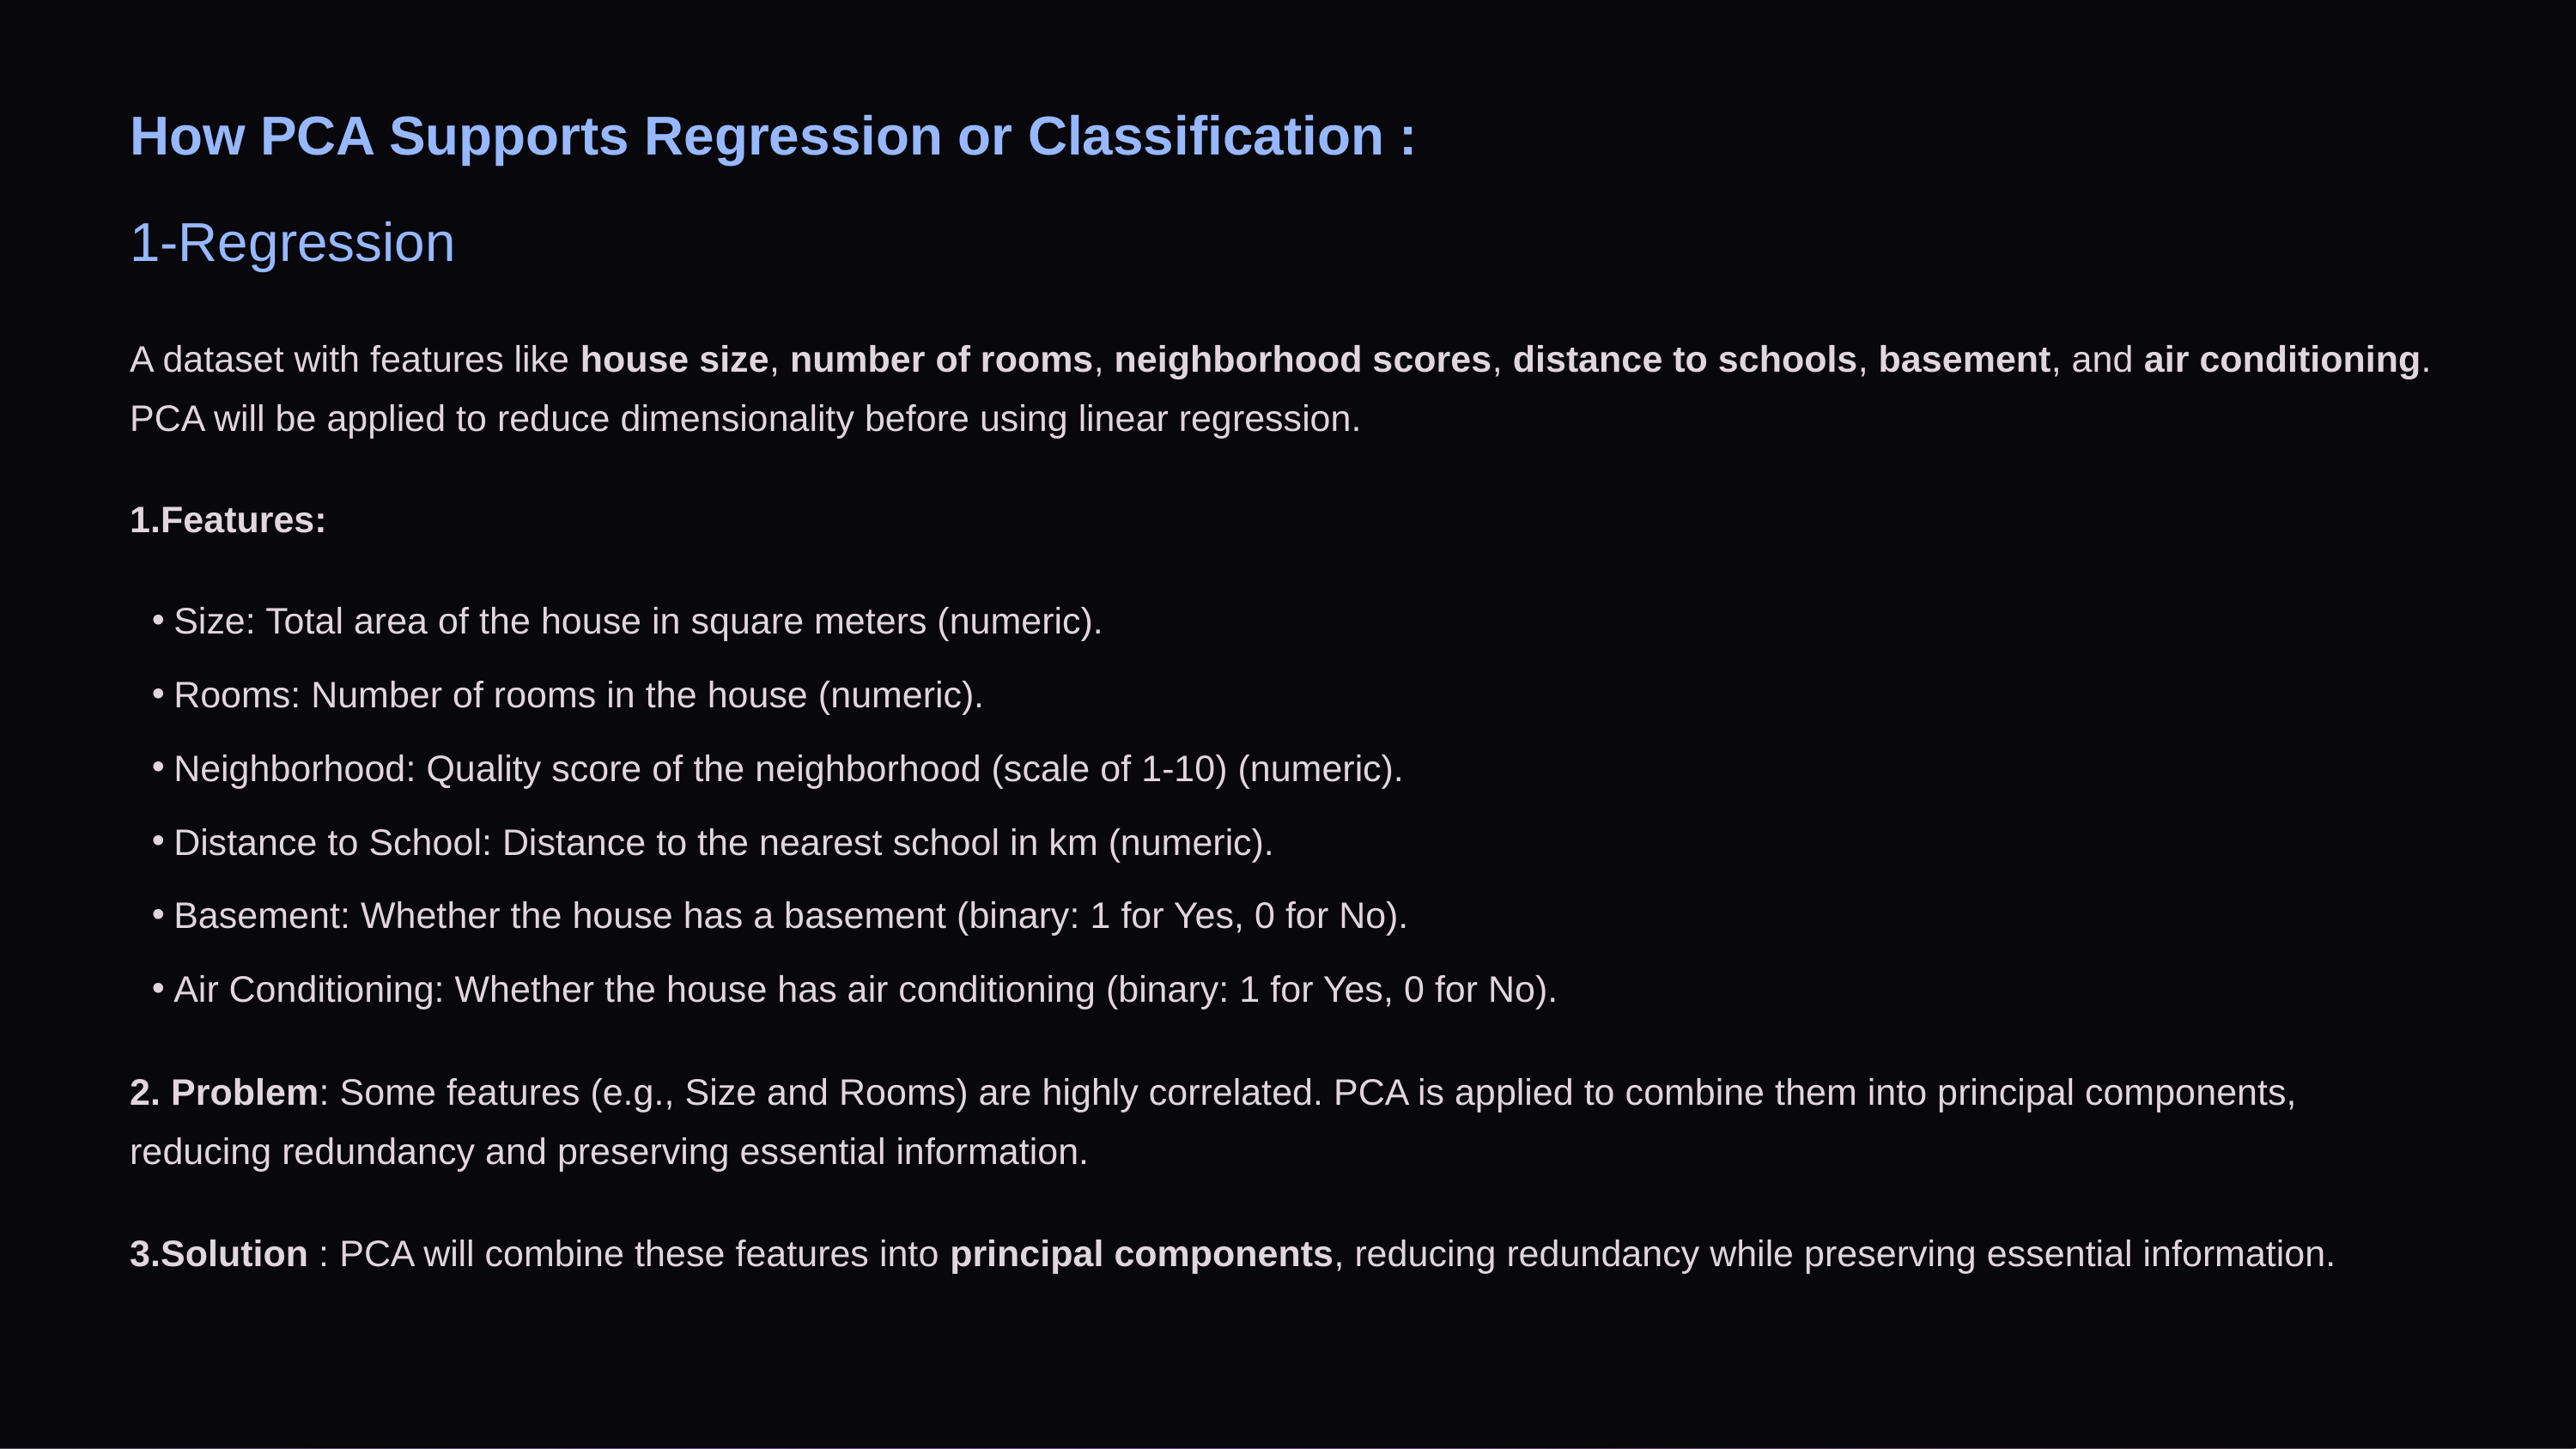

How PCA Supports Regression or Classification :
1-Regression
A dataset with features like house size, number of rooms, neighborhood scores, distance to schools, basement, and air conditioning. PCA will be applied to reduce dimensionality before using linear regression.
1.Features:
Size: Total area of the house in square meters (numeric).
Rooms: Number of rooms in the house (numeric).
Neighborhood: Quality score of the neighborhood (scale of 1-10) (numeric).
Distance to School: Distance to the nearest school in km (numeric).
Basement: Whether the house has a basement (binary: 1 for Yes, 0 for No).
Air Conditioning: Whether the house has air conditioning (binary: 1 for Yes, 0 for No).
2. Problem: Some features (e.g., Size and Rooms) are highly correlated. PCA is applied to combine them into principal components, reducing redundancy and preserving essential information.
3.Solution : PCA will combine these features into principal components, reducing redundancy while preserving essential information.